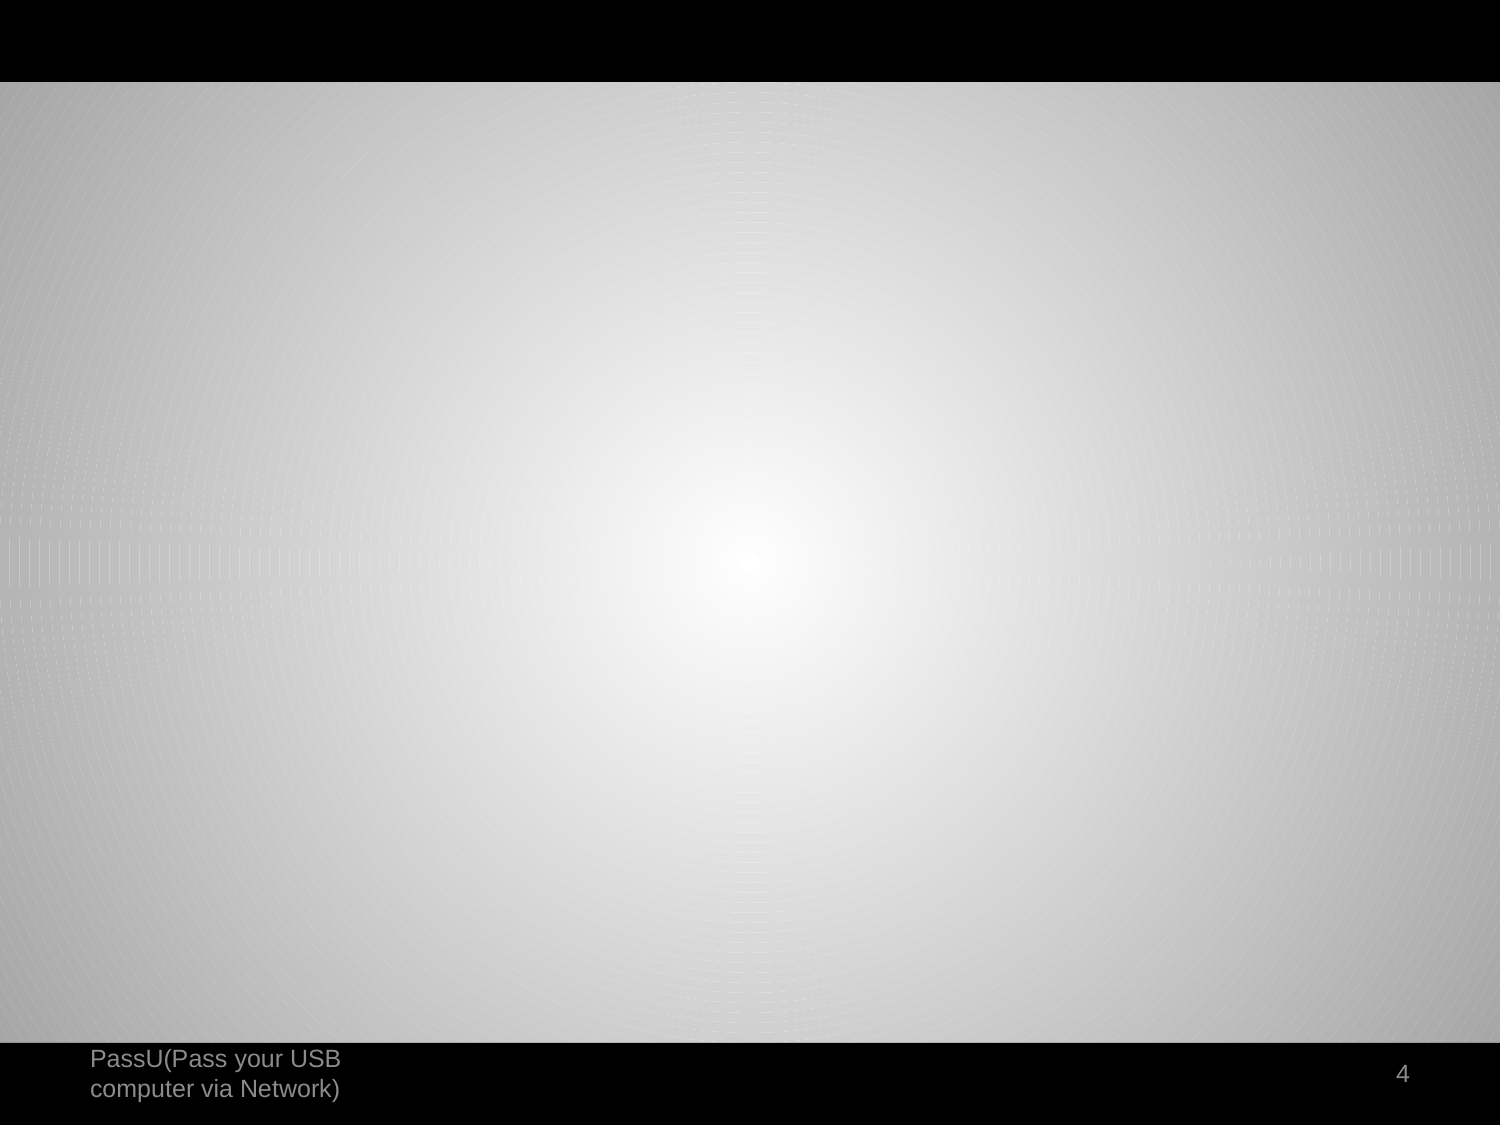

#

PassU(Pass your USB computer via Network)
4